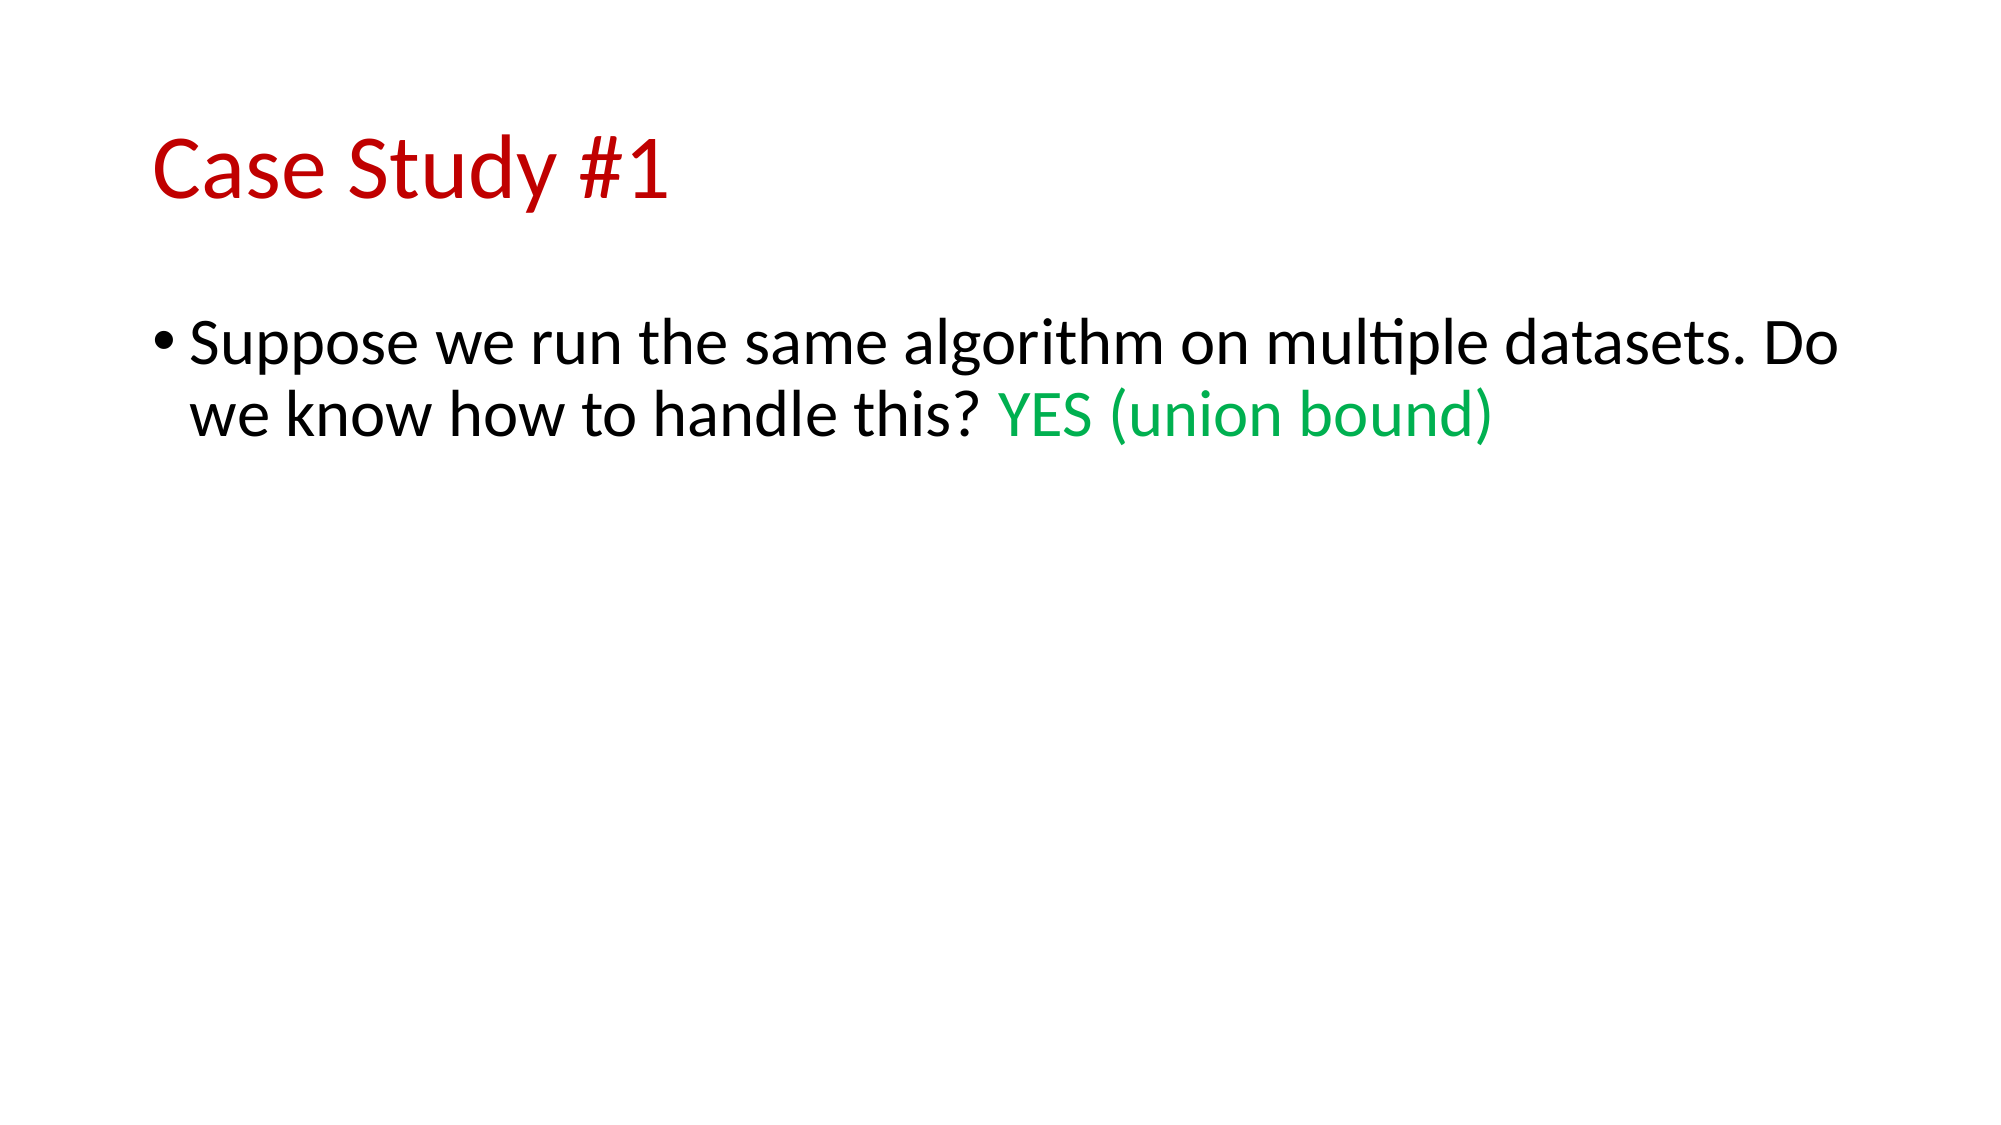

# Case Study #1
Suppose we run the same algorithm on multiple datasets. Do we know how to handle this? YES (union bound)